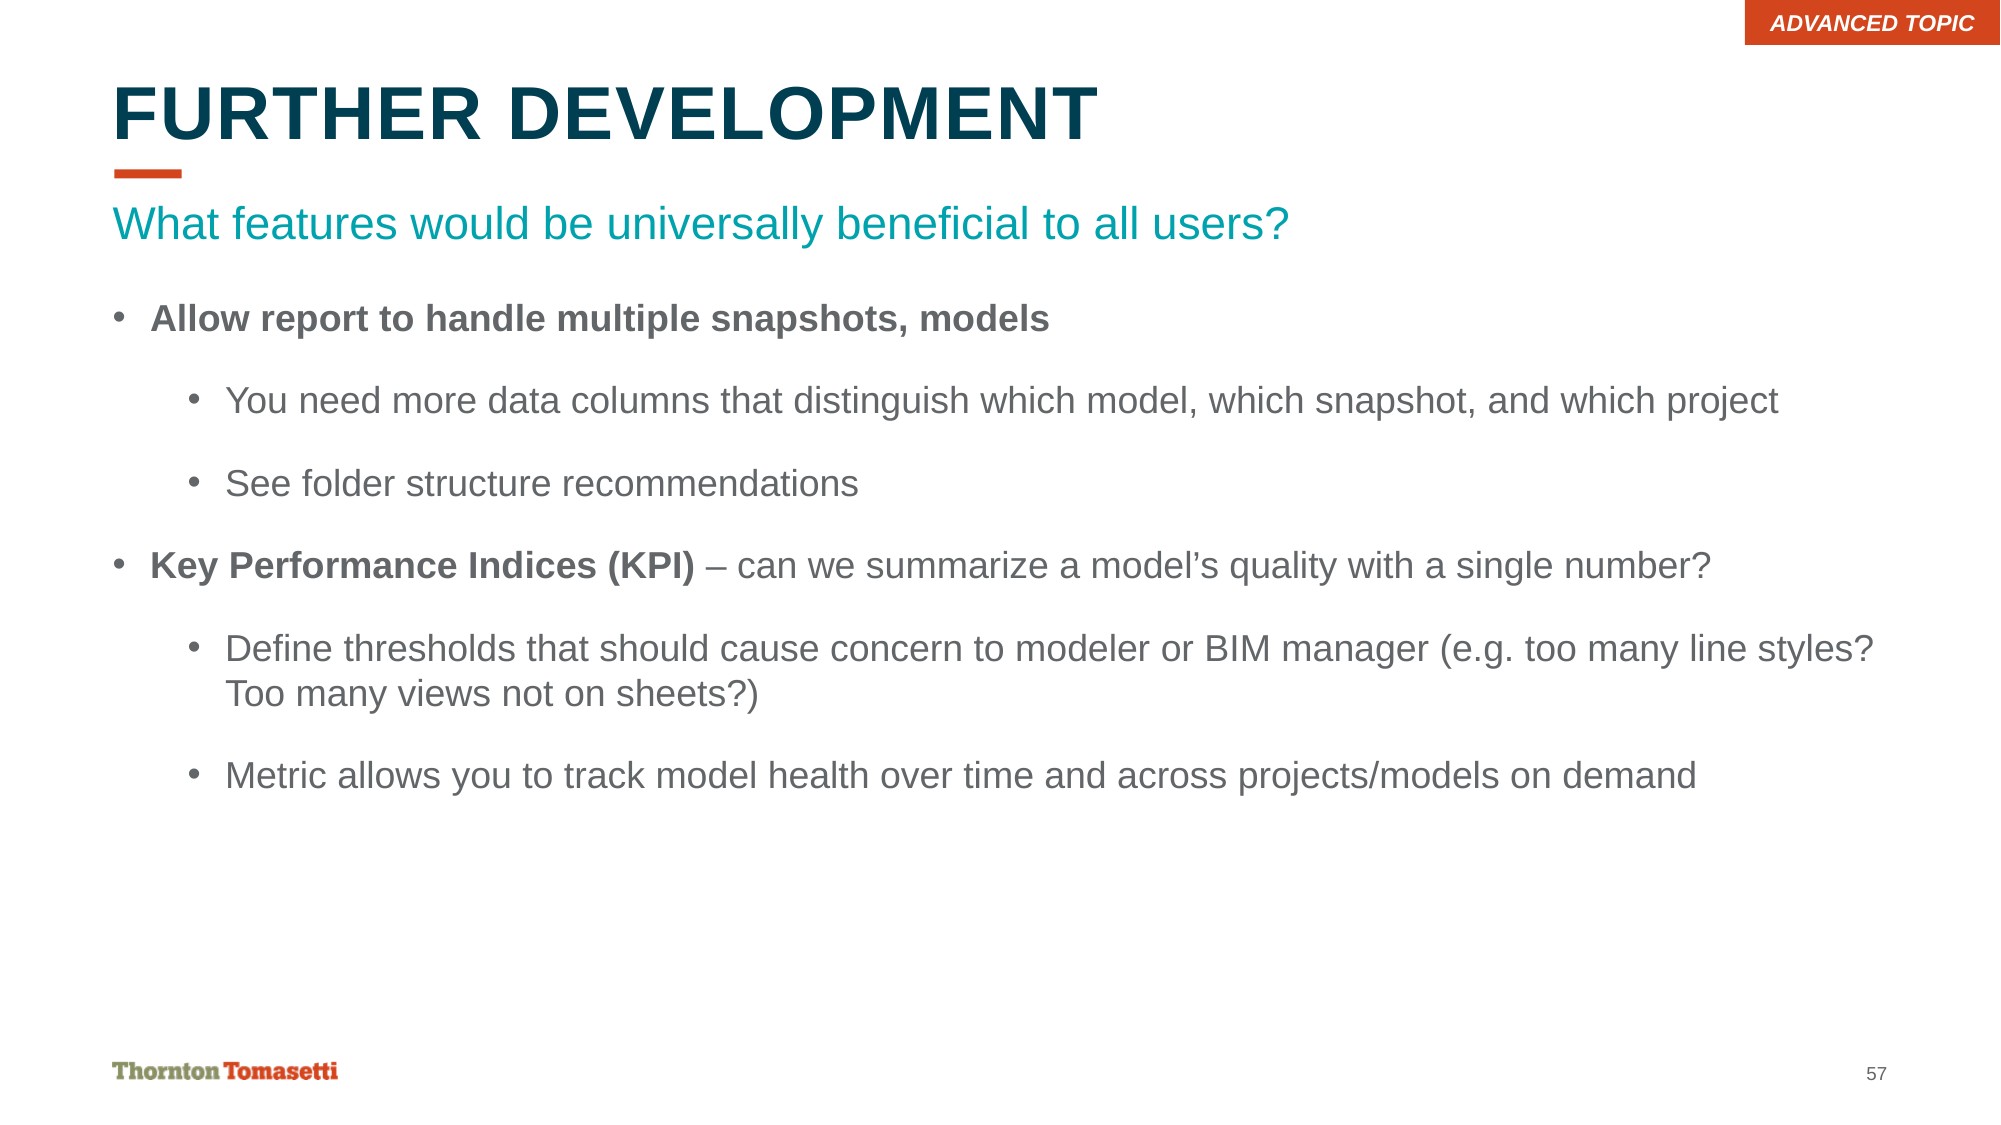

ADVANCED TOPIC
# FURTHER DEVELOPMENT

What features would be universally beneficial to all users?
Allow report to handle multiple snapshots, models
You need more data columns that distinguish which model, which snapshot, and which project
See folder structure recommendations
Key Performance Indices (KPI) – can we summarize a model’s quality with a single number?
Define thresholds that should cause concern to modeler or BIM manager (e.g. too many line styles? Too many views not on sheets?)
Metric allows you to track model health over time and across projects/models on demand
57